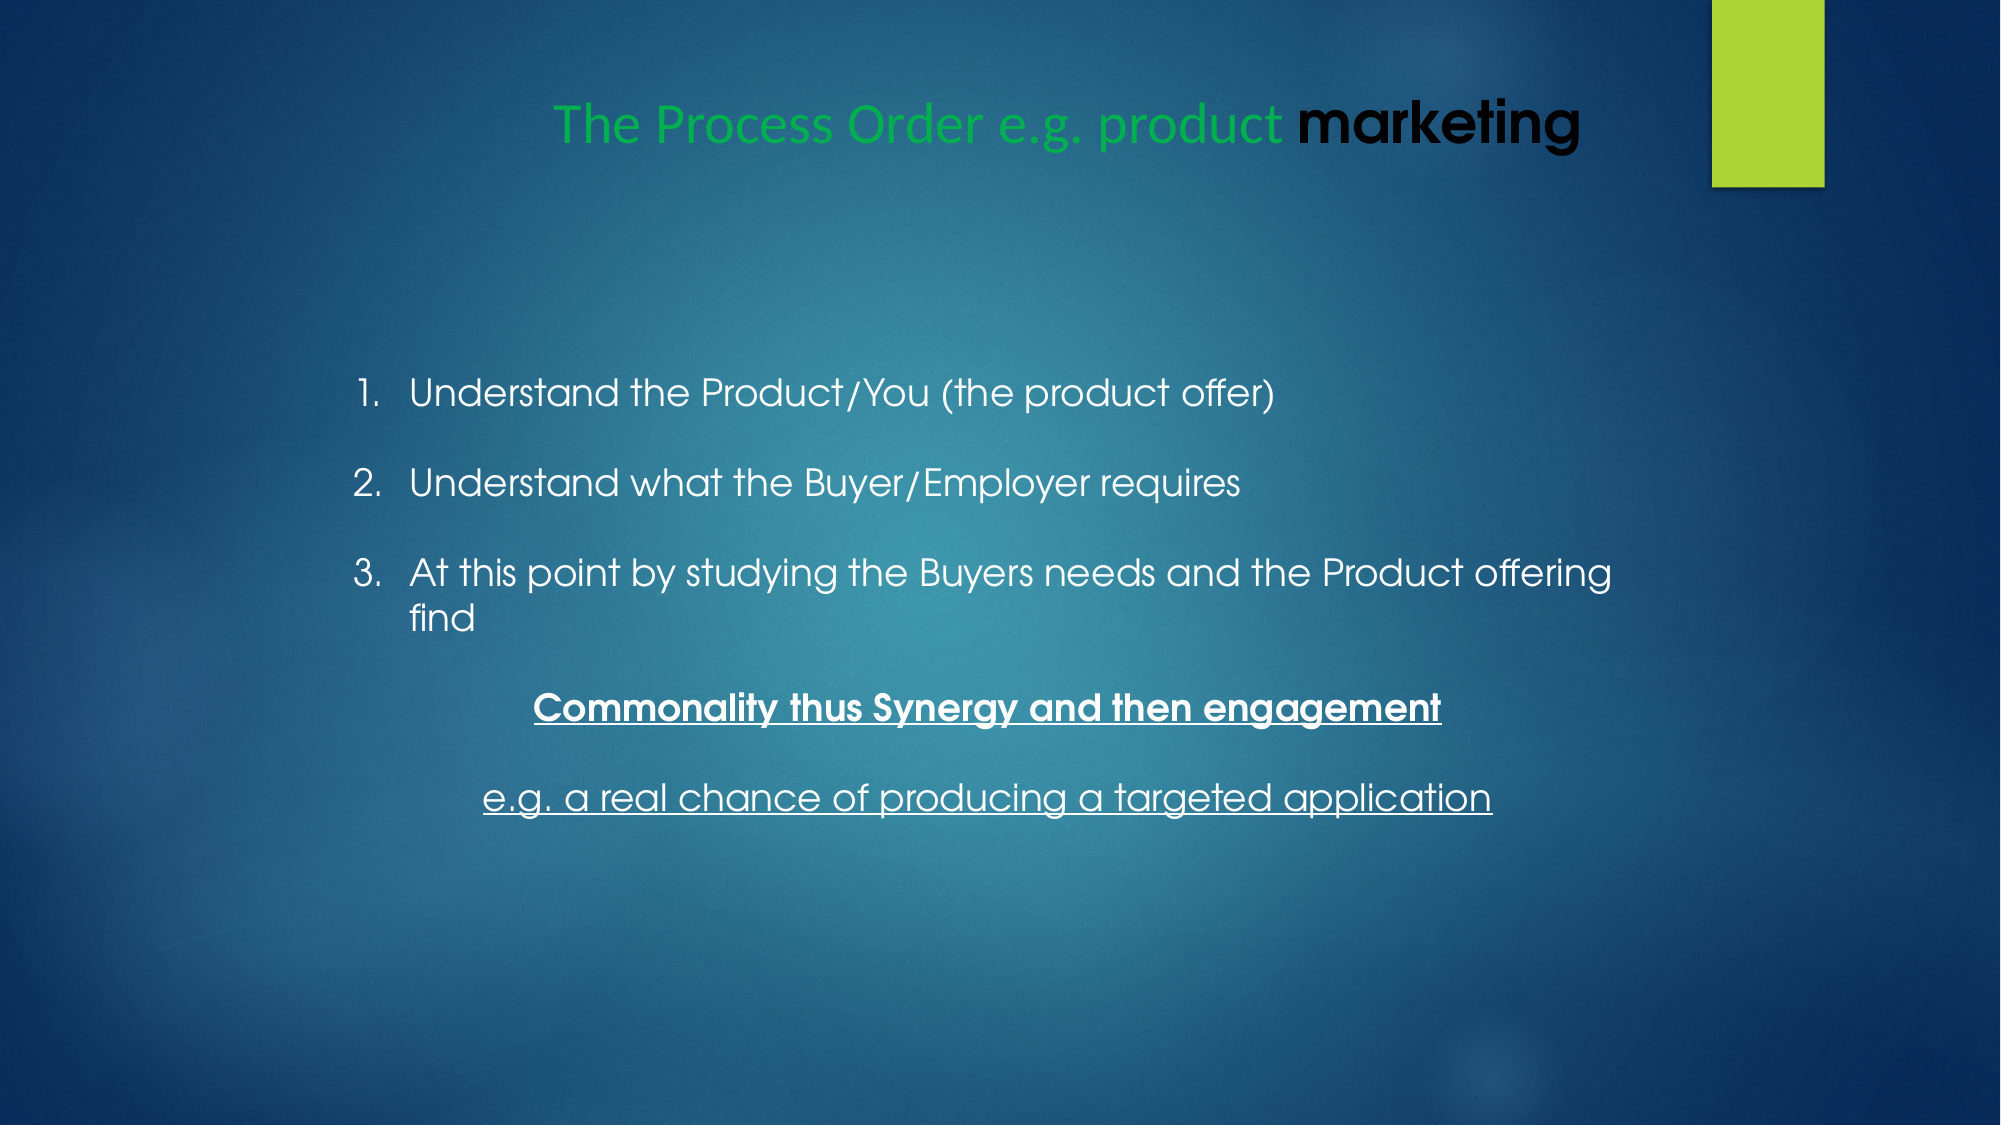

The Process Order e.g. product marketing
Understand the Product/You (the product offer)

Understand what the Buyer/Employer requires

At this point by studying the Buyers needs and the Product offering find

Commonality thus Synergy and then engagement

e.g. a real chance of producing a targeted application